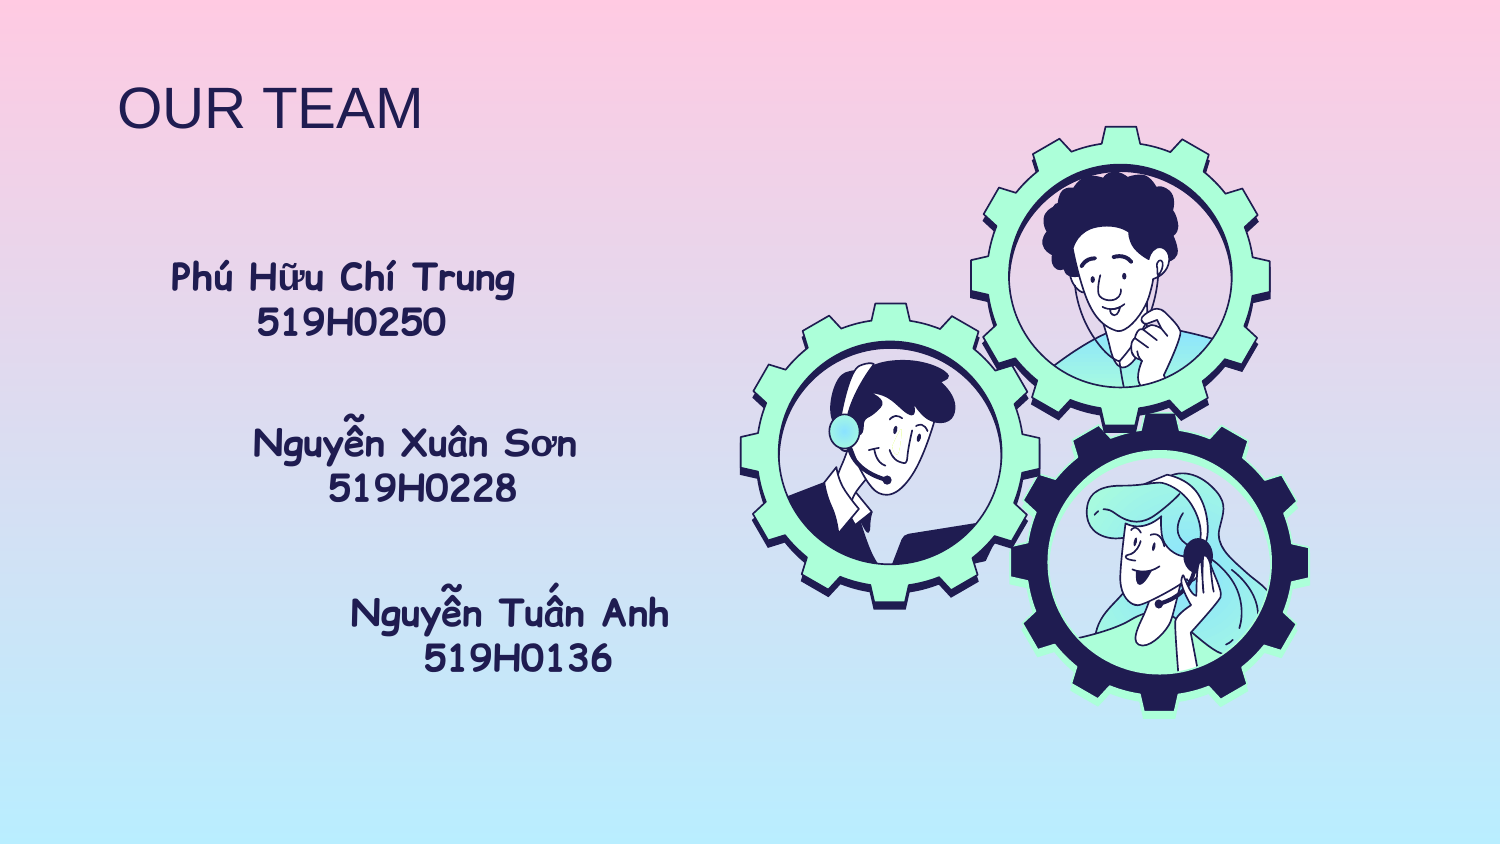

OUR TEAM

Phú Hữu Chí Trung
519H0250

Nguyễn Xuân Sơn
519H0228

Nguyễn Tuấn Anh
519H0136